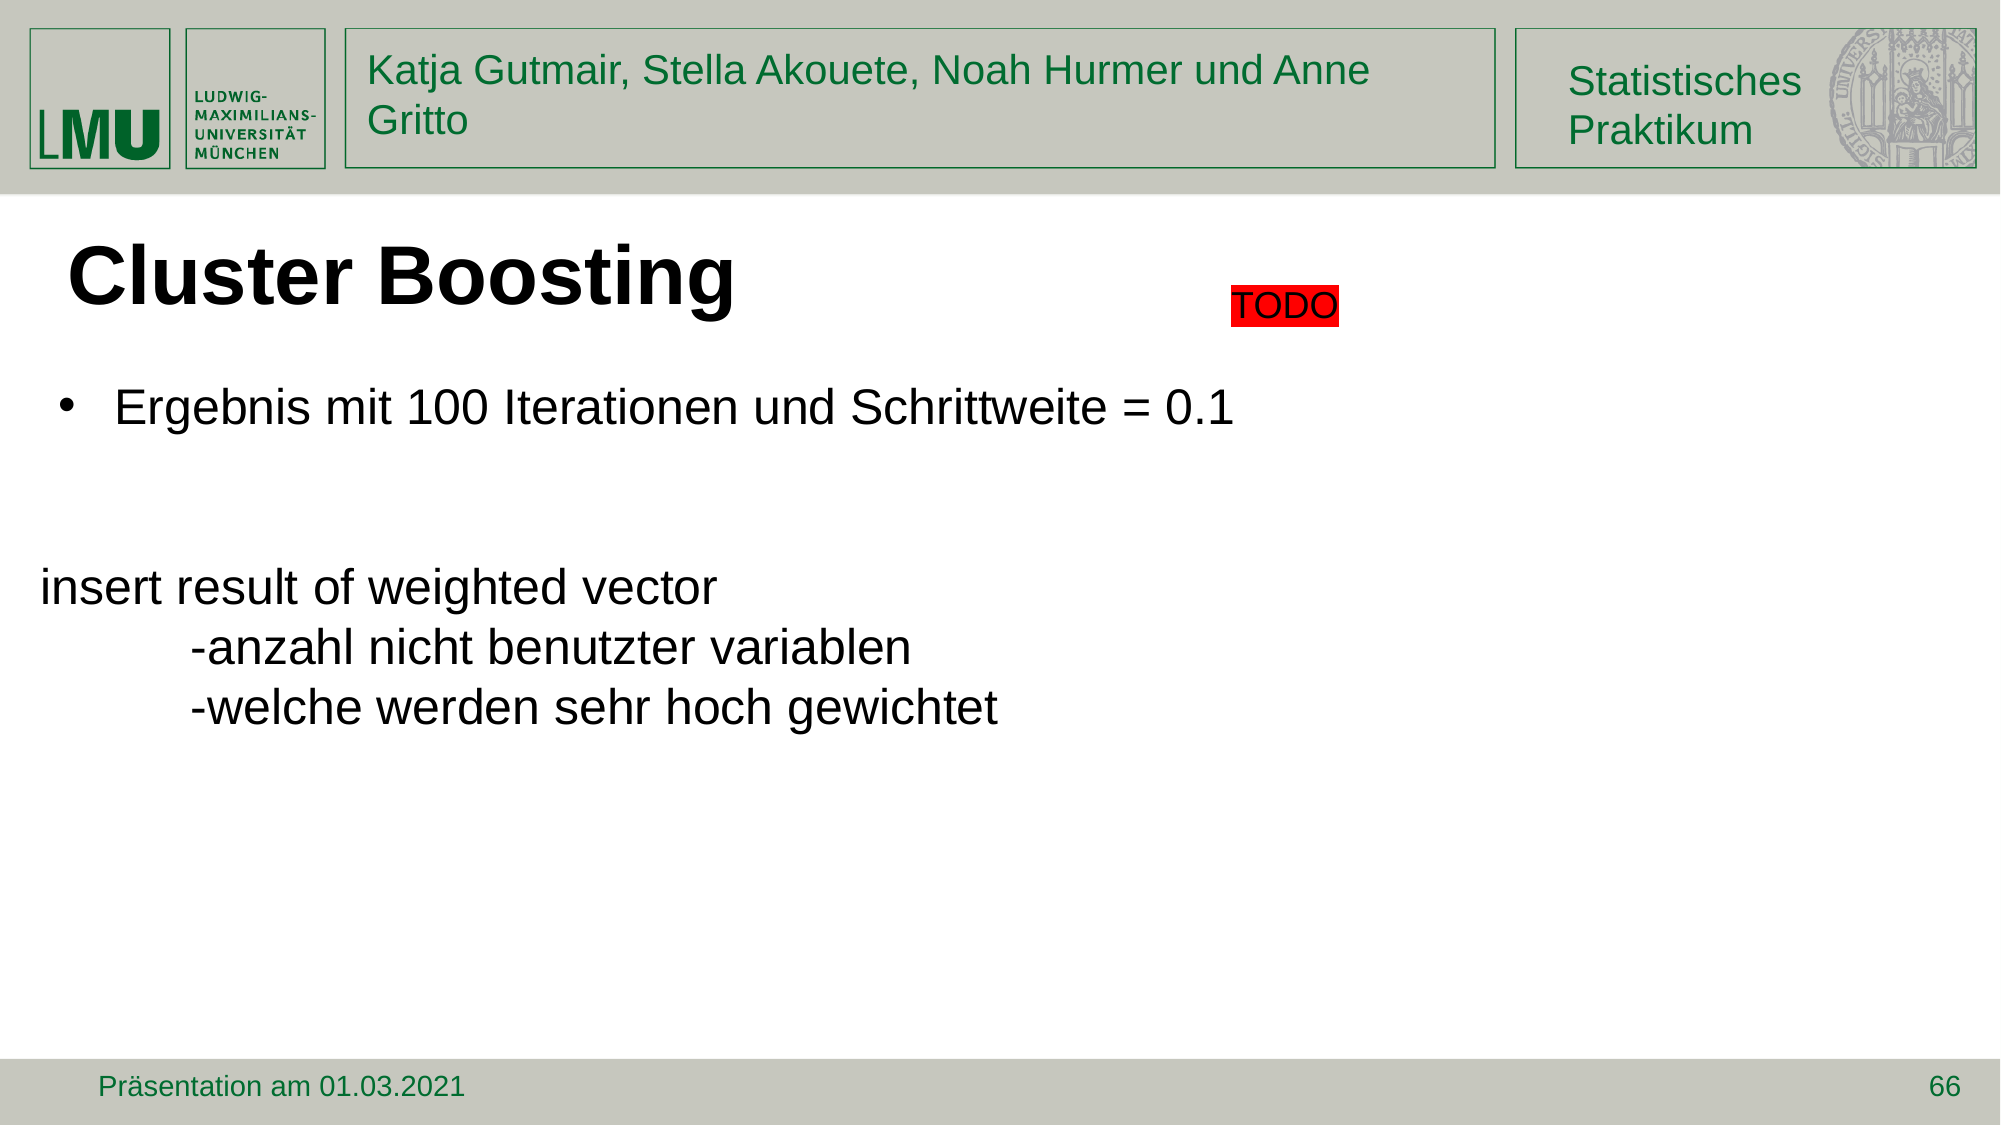

Statistisches
Praktikum
Katja Gutmair, Stella Akouete, Noah Hurmer und Anne Gritto
Cluster Boosting
TODO
Ergebnis mit 100 Iterationen und Schrittweite = 0.1

insert result of weighted vector
	-anzahl nicht benutzter variablen
	-welche werden sehr hoch gewichtet

Präsentation am 01.03.2021
66